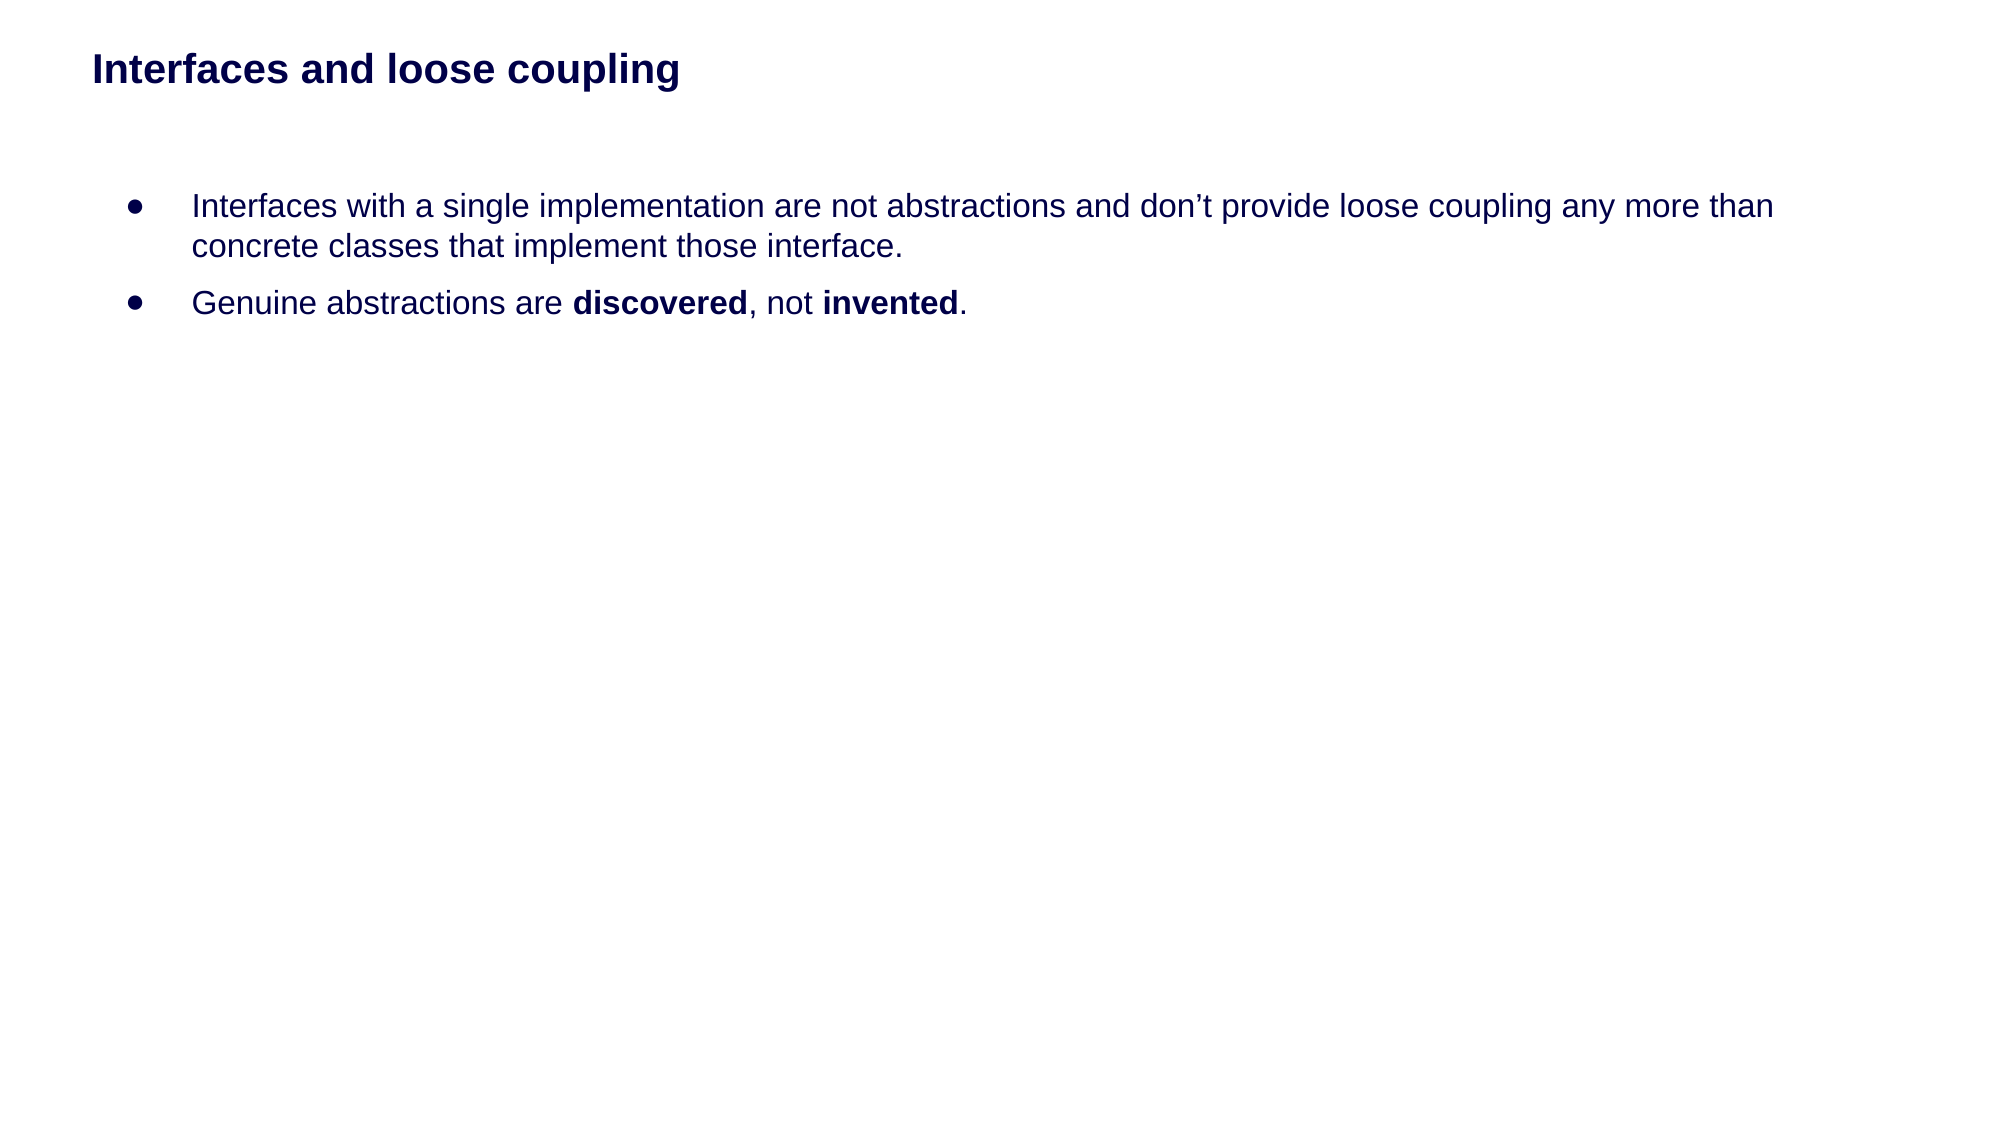

# Interfaces and loose coupling

Interfaces with a single implementation are not abstractions and don’t provide loose coupling any more than concrete classes that implement those interface.
Genuine abstractions are discovered, not invented.